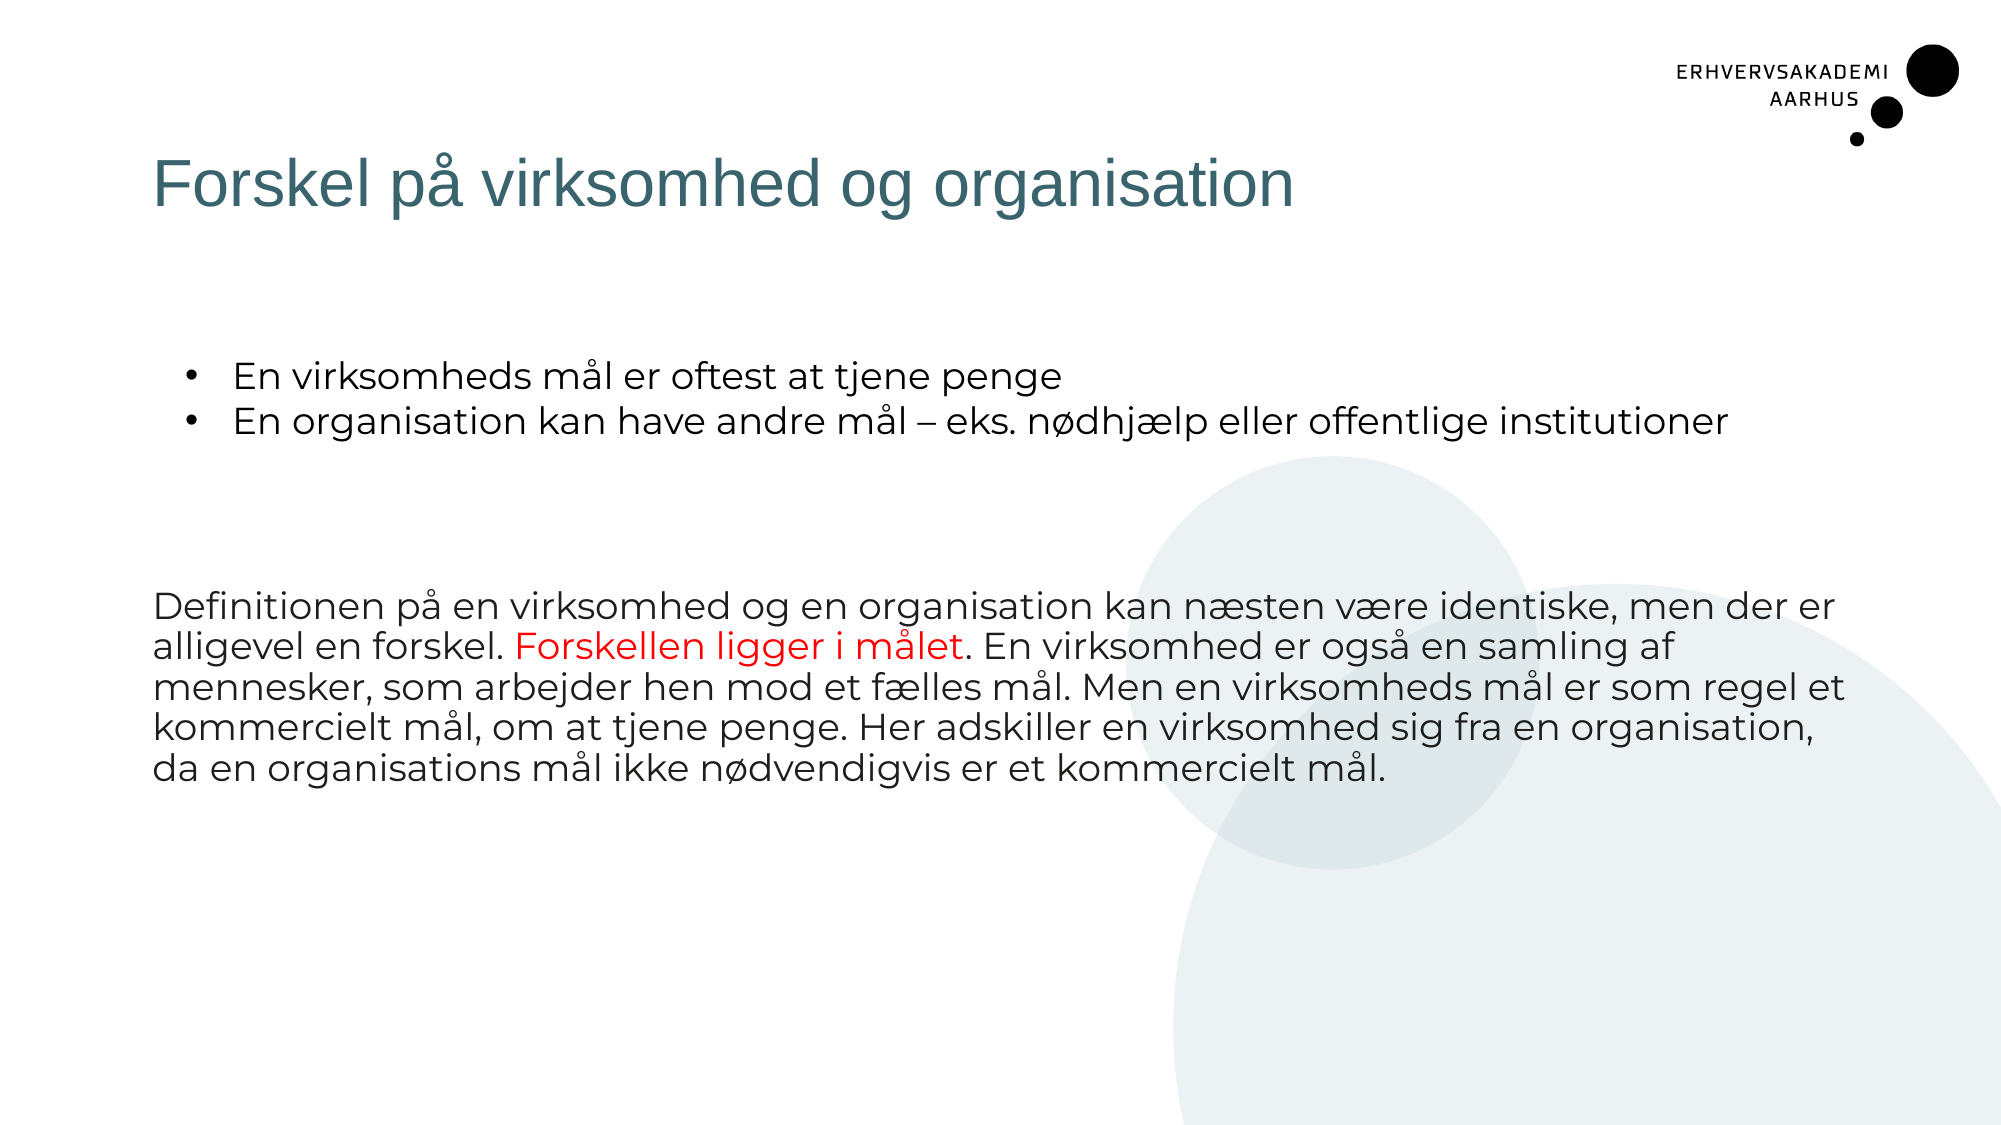

# Forskel på virksomhed og organisation
En virksomheds mål er oftest at tjene penge
En organisation kan have andre mål – eks. nødhjælp eller offentlige institutioner

Definitionen på en virksomhed og en organisation kan næsten være identiske, men der er alligevel en forskel. Forskellen ligger i målet. En virksomhed er også en samling af mennesker, som arbejder hen mod et fælles mål. Men en virksomheds mål er som regel et kommercielt mål, om at tjene penge. Her adskiller en virksomhed sig fra en organisation, da en organisations mål ikke nødvendigvis er et kommercielt mål.